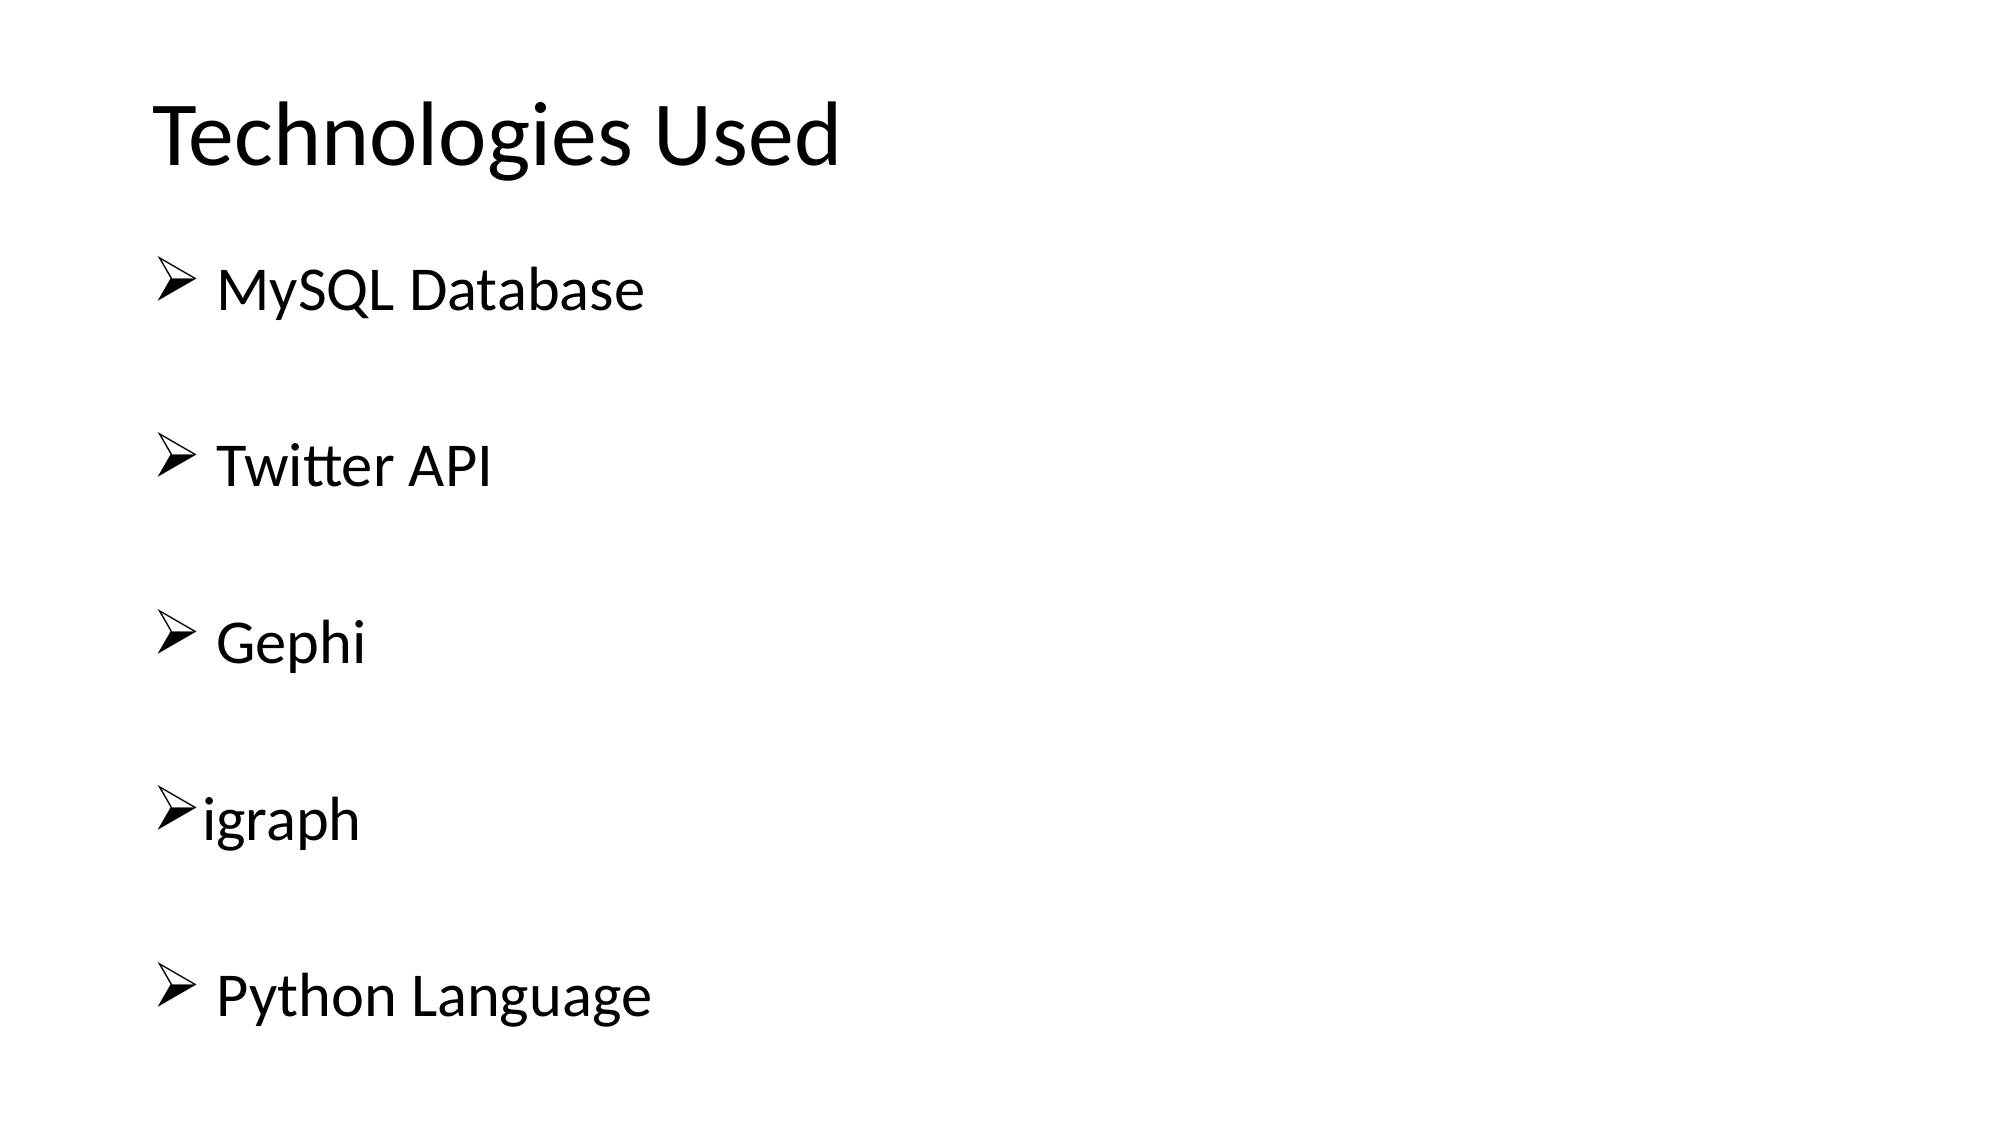

# Technologies Used
 MySQL Database

 Twitter API

 Gephi

igraph

 Python Language